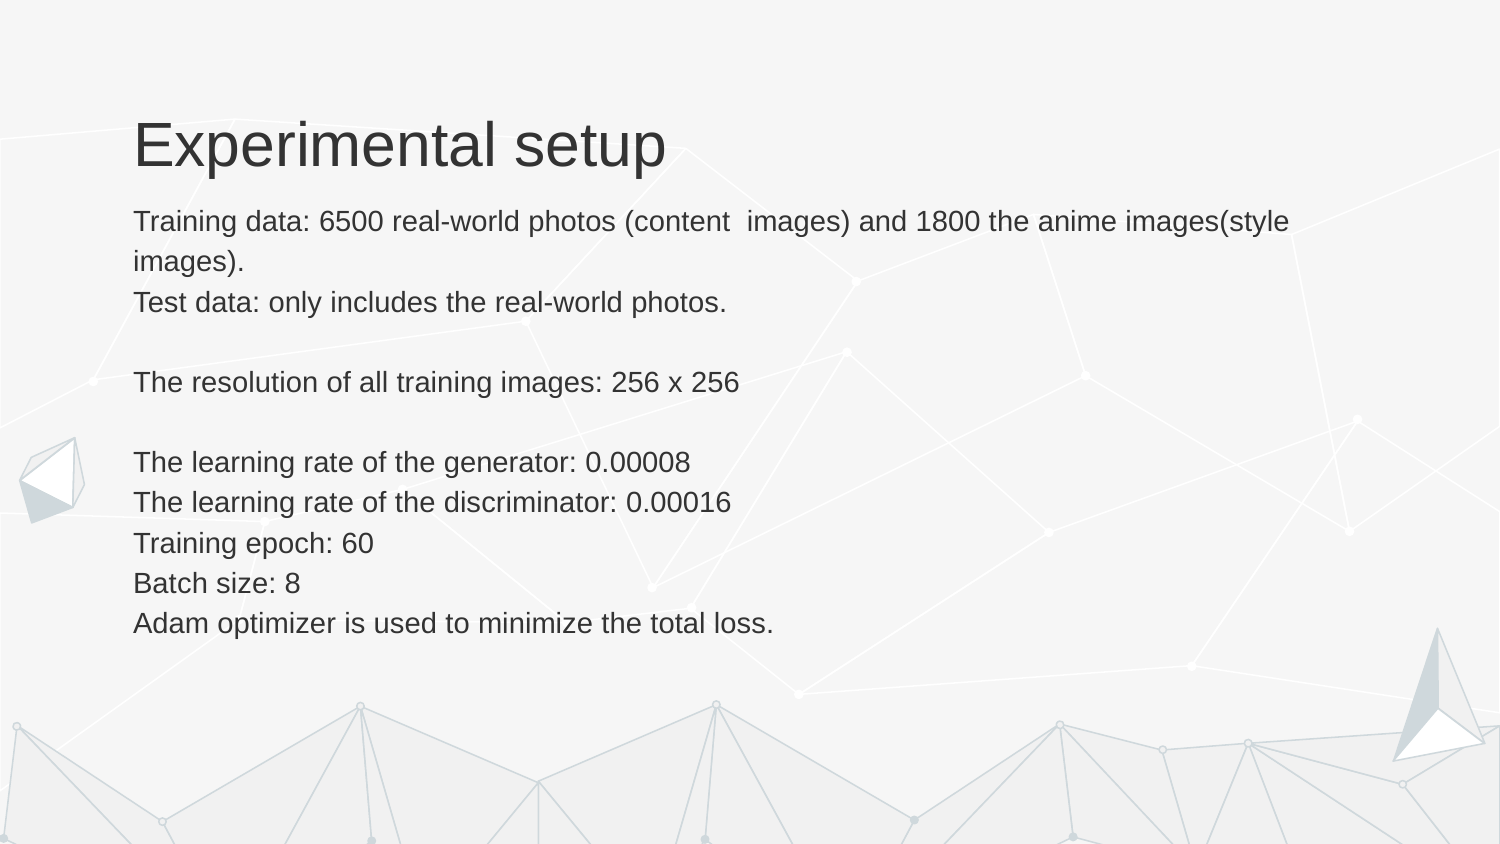

# Experimental setup

Training data: 6500 real-world photos (content  images) and 1800 the anime images(style images).
Test data: only includes the real-world photos.

The resolution of all training images: 256 x 256

The learning rate of the generator: 0.00008
The learning rate of the discriminator: 0.00016
Training epoch: 60
Batch size: 8
Adam optimizer is used to minimize the total loss.